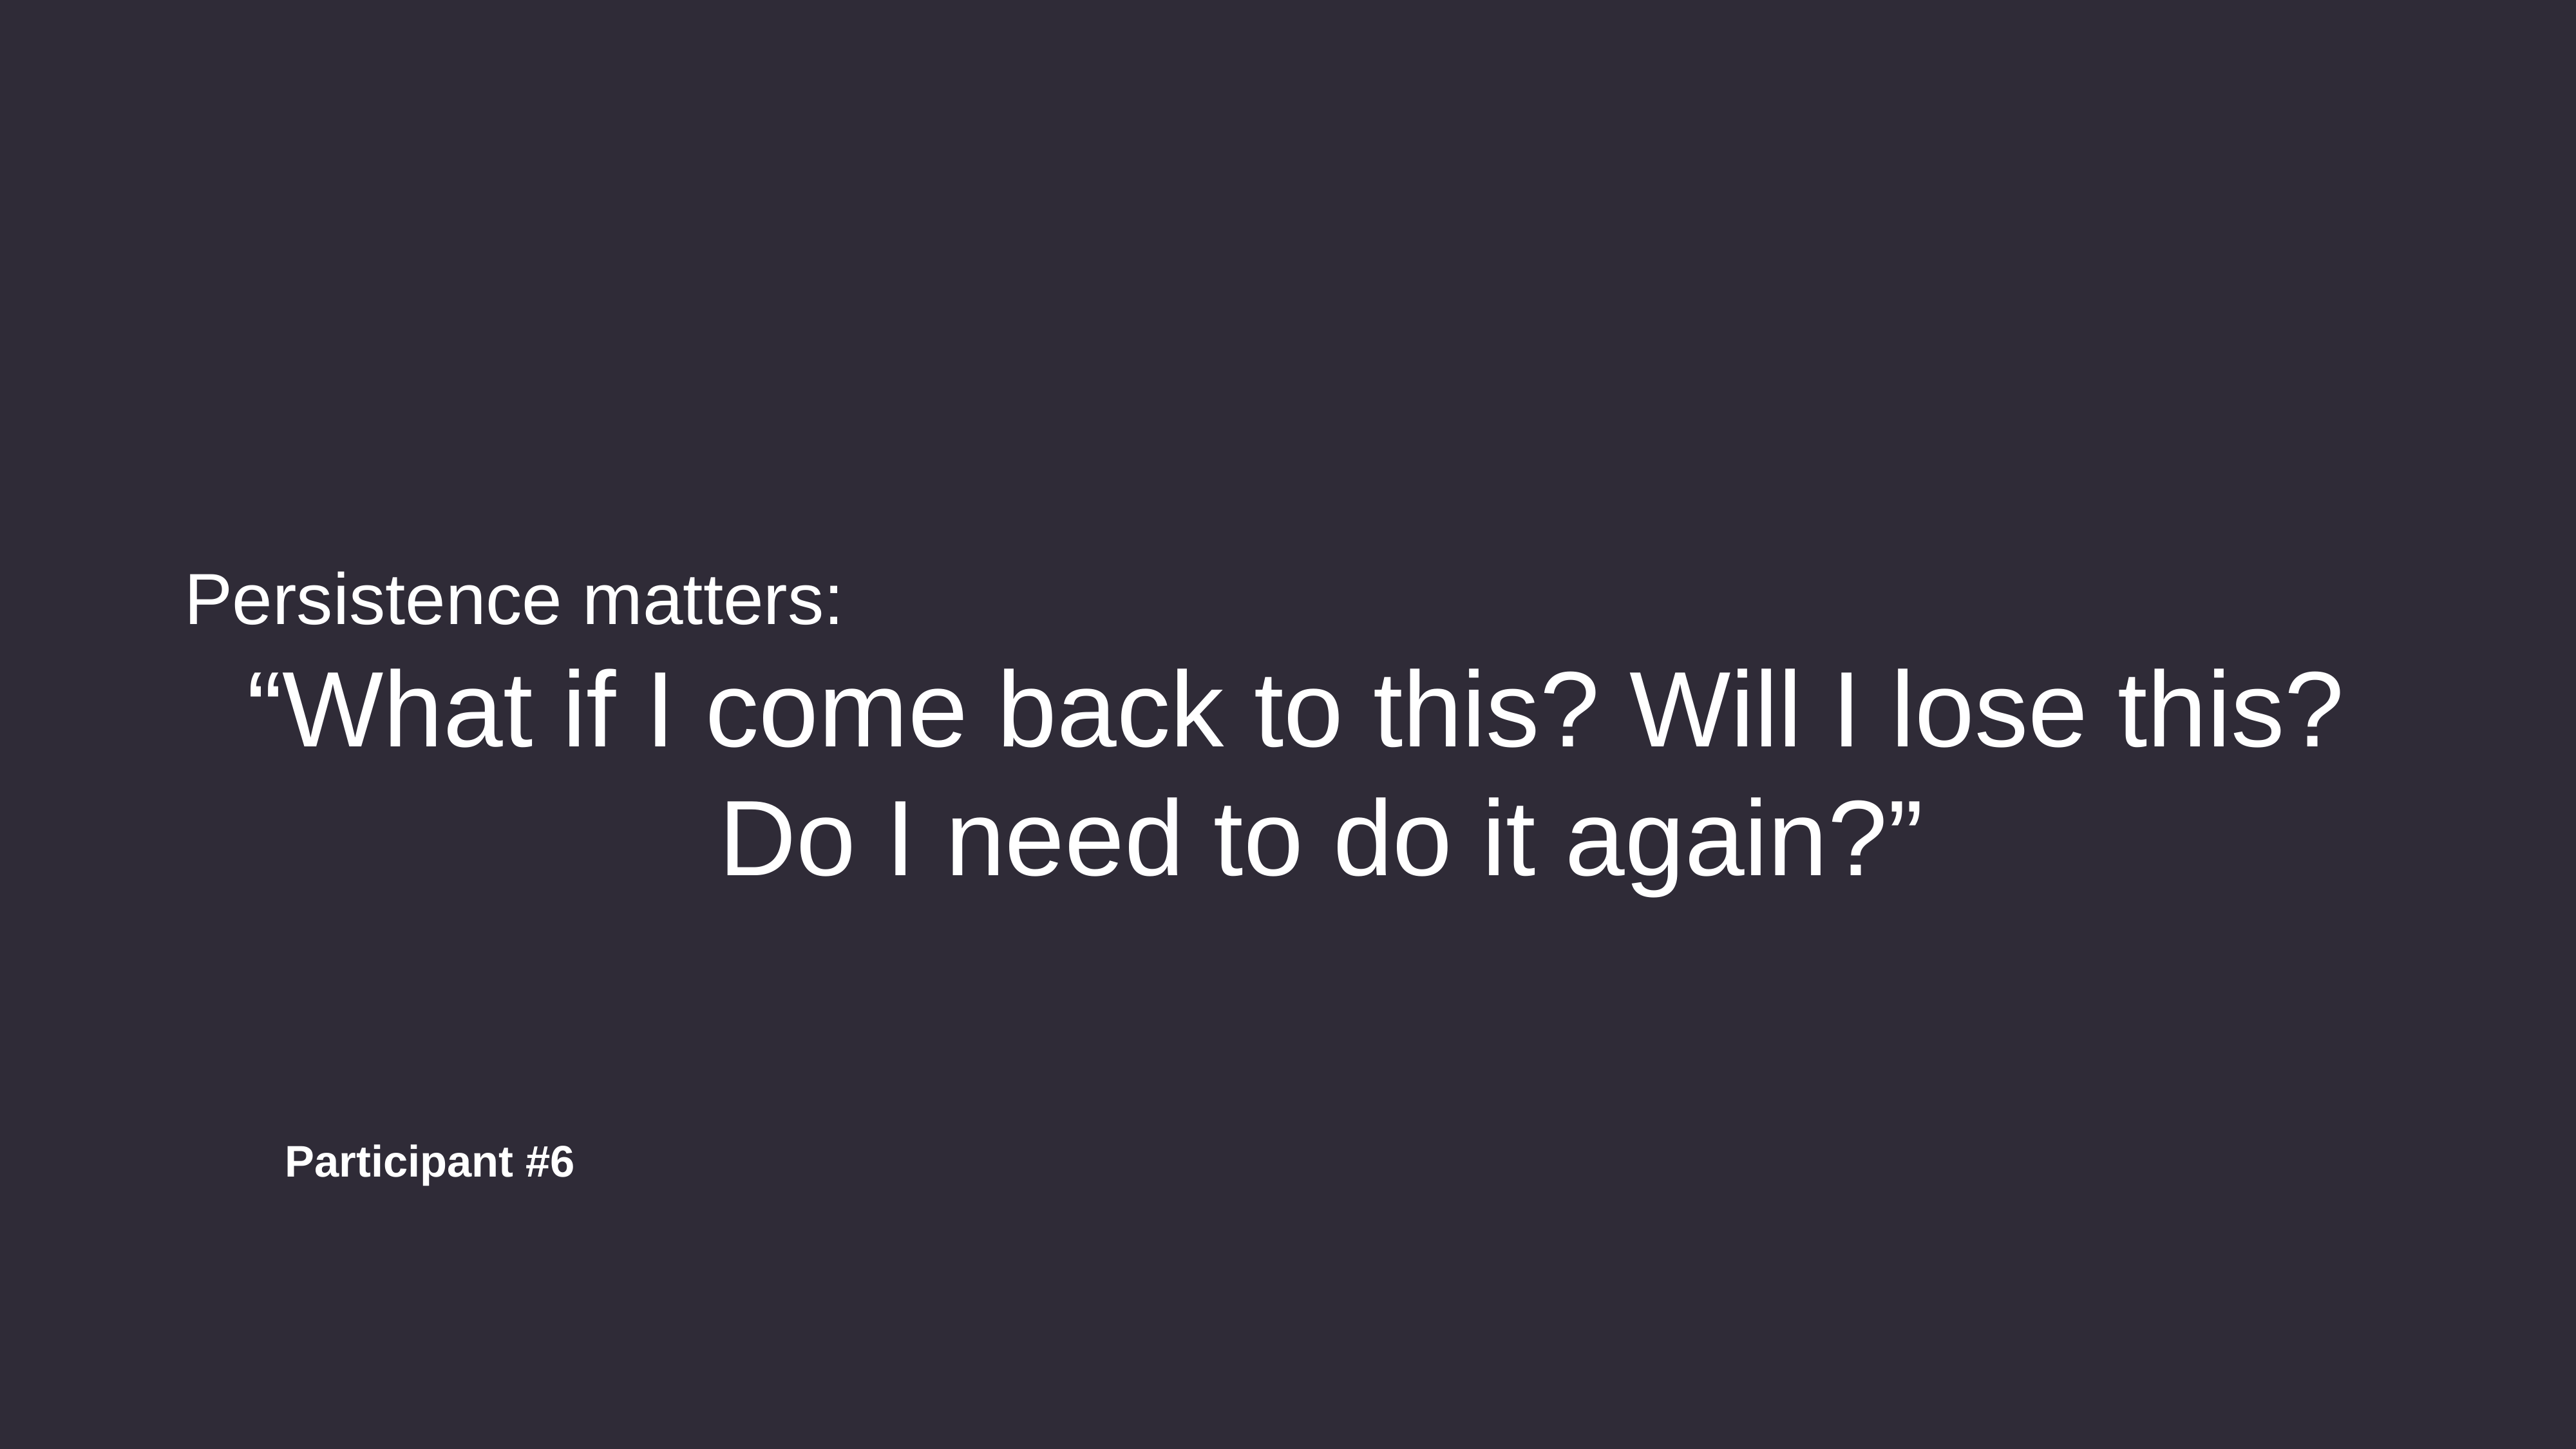

Persistence matters:
“What if I come back to this? Will I lose this? Do I need to do it again?”
Participant #6